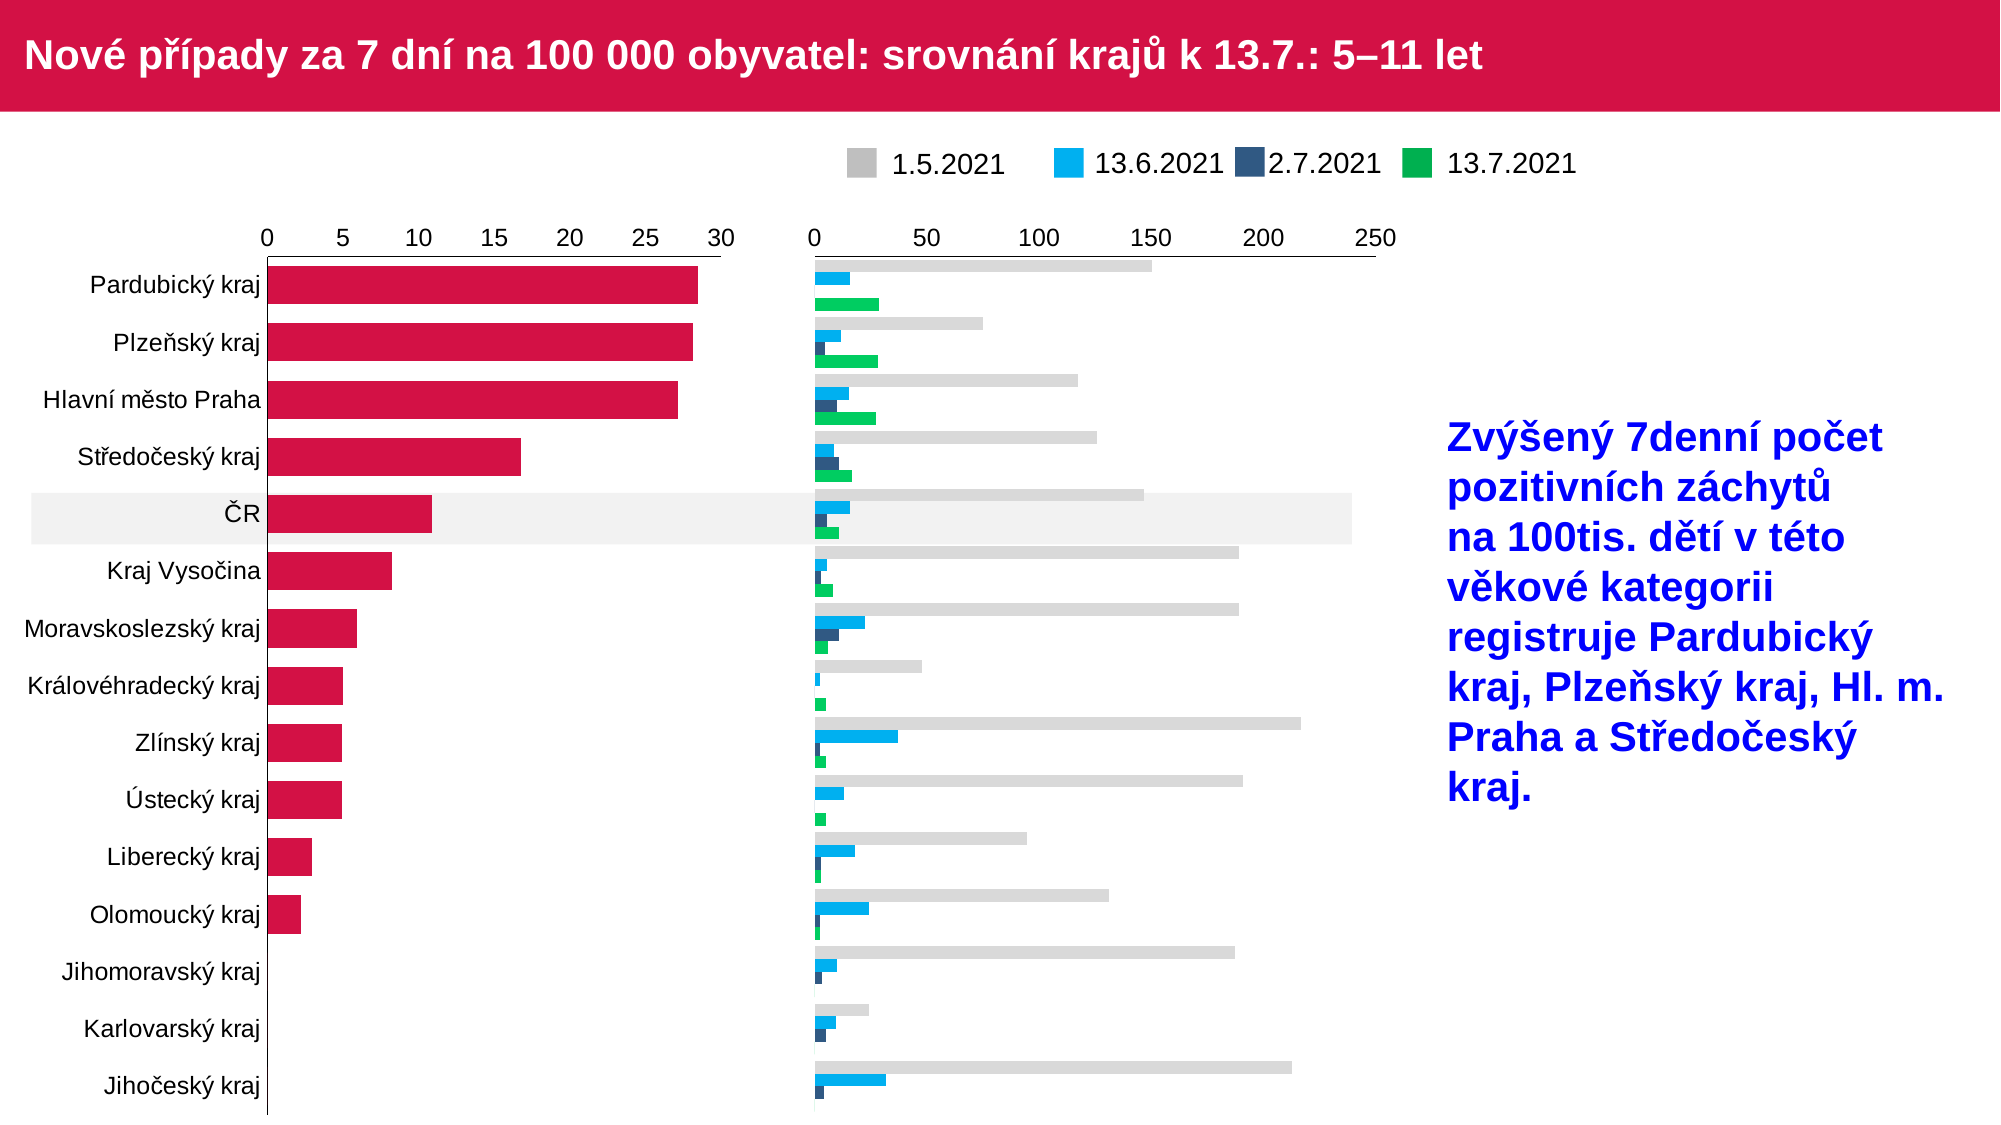

# Nové případy za 7 dní na 100 000 obyvatel: srovnání krajů k 13.7.: 5–11 let
13.6.2021
2.7.2021
13.7.2021
1.5.2021

### Chart

| Category | Series 6 |
|---|---|
| Pardubický kraj | 28.48044 |
| Plzeňský kraj | 28.11424 |
| Hlavní město Praha | 27.10816 |
| Středočeský kraj | 16.78416 |
| ČR | 10.87713 |
| Kraj Vysočina | 8.220755 |
| Moravskoslezský kraj | 5.910724 |
| Královéhradecký kraj | 5.020584 |
| Zlínský kraj | 4.924895 |
| Ústecký kraj | 4.898599 |
| Liberecký kraj | 2.956044 |
| Olomoucký kraj | 2.187083 |
| Jihomoravský kraj | 0.0 |
| Karlovarský kraj | 0.0 |
| Jihočeský kraj | 0.0 |

### Chart

| Category | B01_05 | C13_06 | C2_07 | D |
|---|---|---|---|---|
| Pardubický kraj | 150.1696 | 15.53478 | 0.0 | 28.48044 |
| Plzeňský kraj | 74.9713 | 11.71427 | 4.685706 | 28.11424 |
| Hlavní město Praha | 117.4687 | 15.06009 | 10.04006 | 27.10816 |
| Středočeský kraj | 125.8812 | 8.392078 | 10.9097 | 16.78416 |
| ČR | 146.9038 | 15.50304 | 5.50108 | 10.87713 |
| Kraj Vysočina | 189.0774 | 5.480503 | 2.740252 | 8.220755 |
| Moravskoslezský kraj | 189.1432 | 22.46075 | 10.6393 | 5.910724 |
| Královéhradecký kraj | 47.69555 | 2.510292 | 0.0 | 5.020584 |
| Zlínský kraj | 216.6954 | 36.93672 | 2.462448 | 4.924895 |
| Ústecký kraj | 191.0454 | 13.06293 | 0.0 | 4.898599 |
| Liberecký kraj | 94.5934 | 17.73626 | 2.956044 | 2.956044 |
| Olomoucký kraj | 131.225 | 24.05791 | 2.187083 | 2.187083 |
| Jihomoravský kraj | 187.1589 | 10.08641 | 3.362136 | 0.0 |
| Karlovarský kraj | 24.14526 | 9.658103 | 4.829052 | 0.0 |
| Jihočeský kraj | 212.5689 | 31.56964 | 4.209286 | 0.0 |
Zvýšený 7denní počet pozitivních záchytů
na 100tis. dětí v této věkové kategorii registruje Pardubický kraj, Plzeňský kraj, Hl. m. Praha a Středočeský kraj.